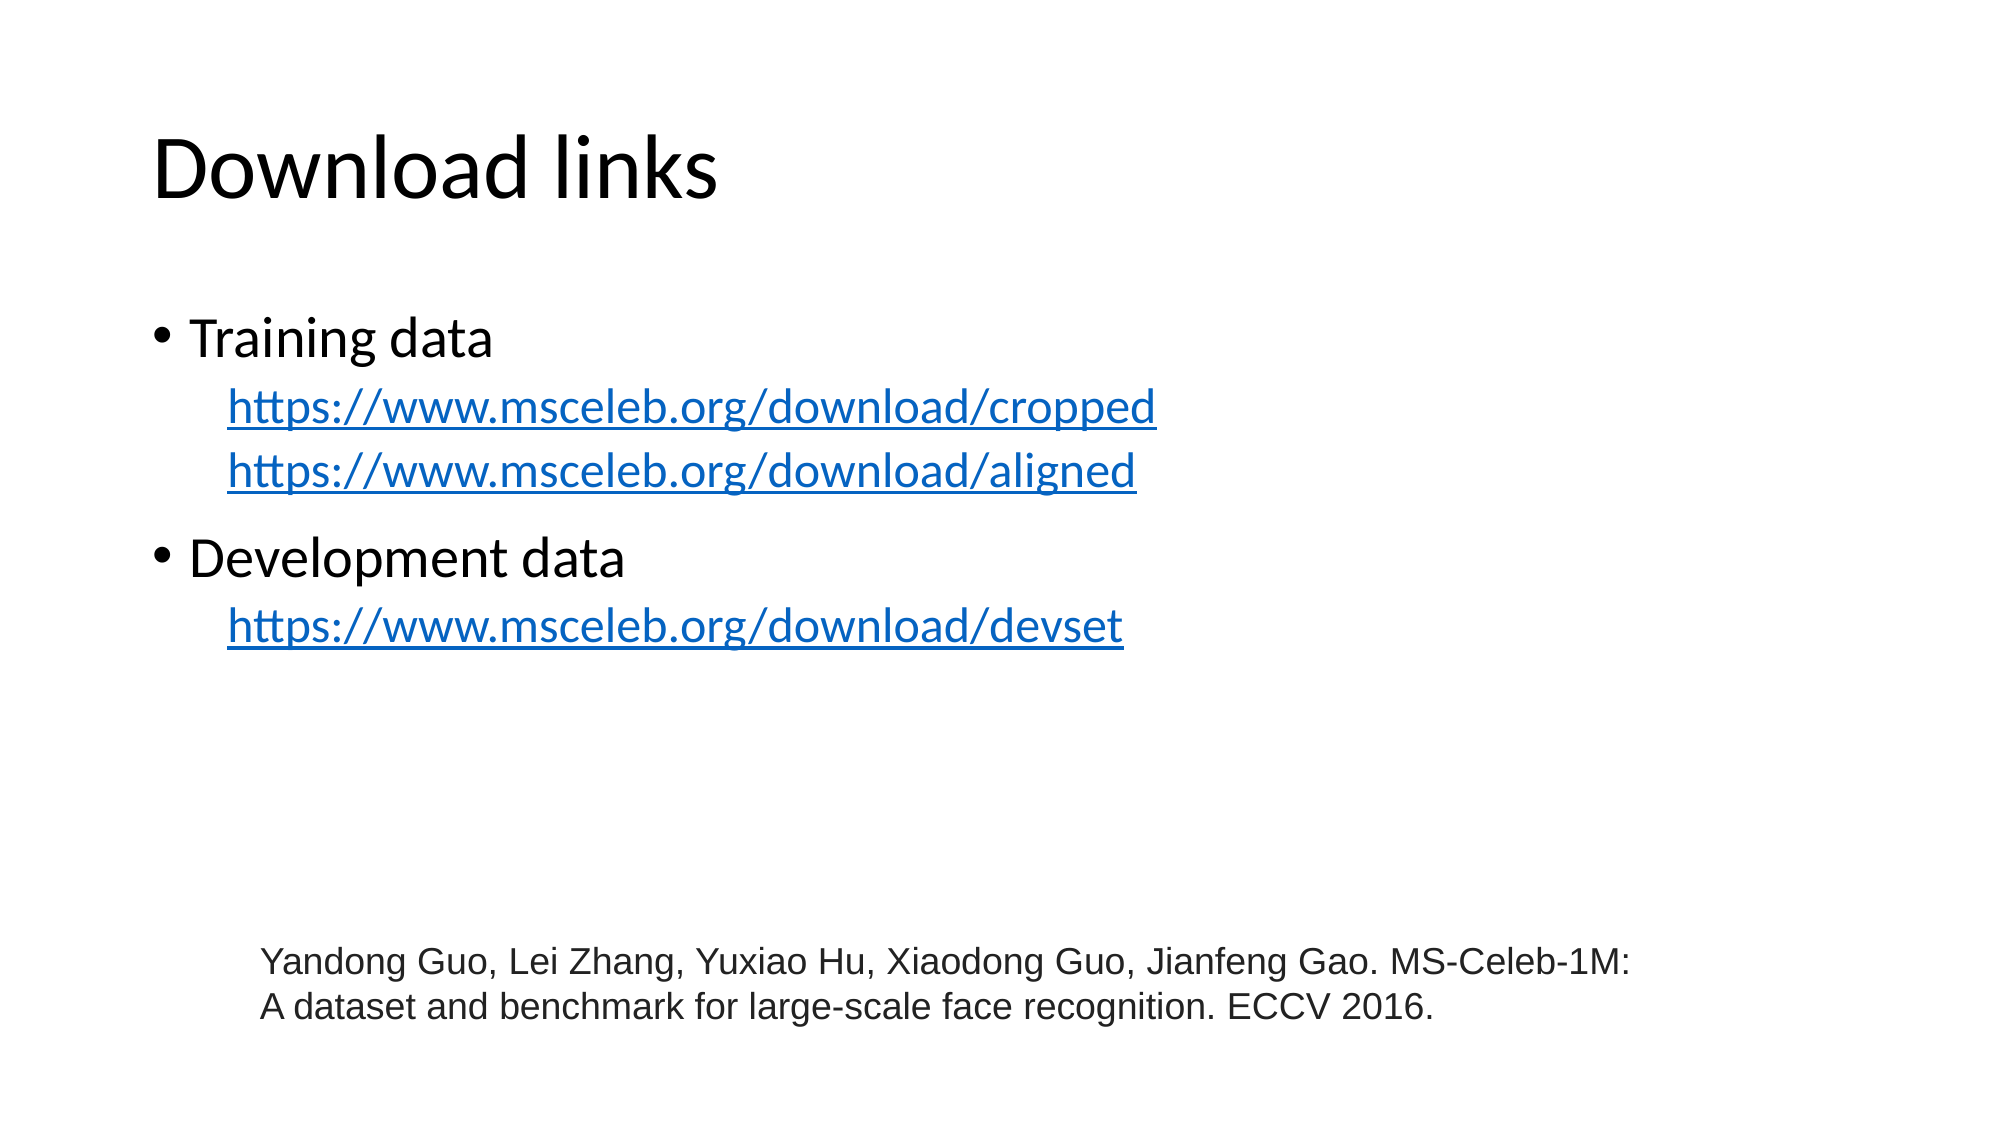

# Download links
Training data
https://www.msceleb.org/download/cropped
https://www.msceleb.org/download/aligned
Development data
https://www.msceleb.org/download/devset

Yandong Guo, Lei Zhang, Yuxiao Hu, Xiaodong Guo, Jianfeng Gao. MS-Celeb-1M: A dataset and benchmark for large-scale face recognition. ECCV 2016.